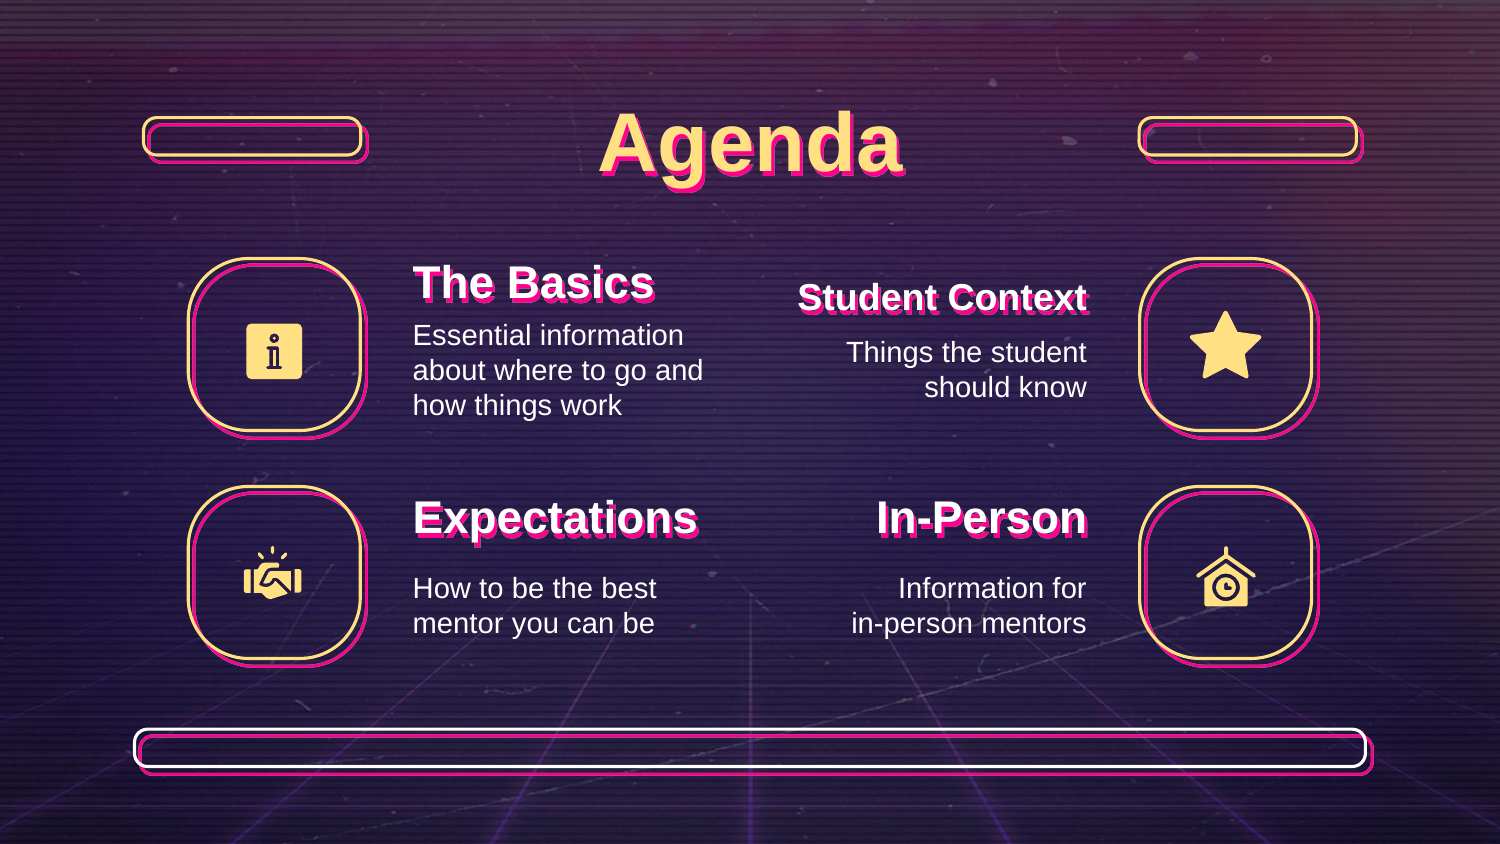

# Agenda

The Basics
Student Context

Essential information about where to go and how things work
Things the student should know

Expectations
In-Person

How to be the best mentor you can be
Information for
in-person mentors